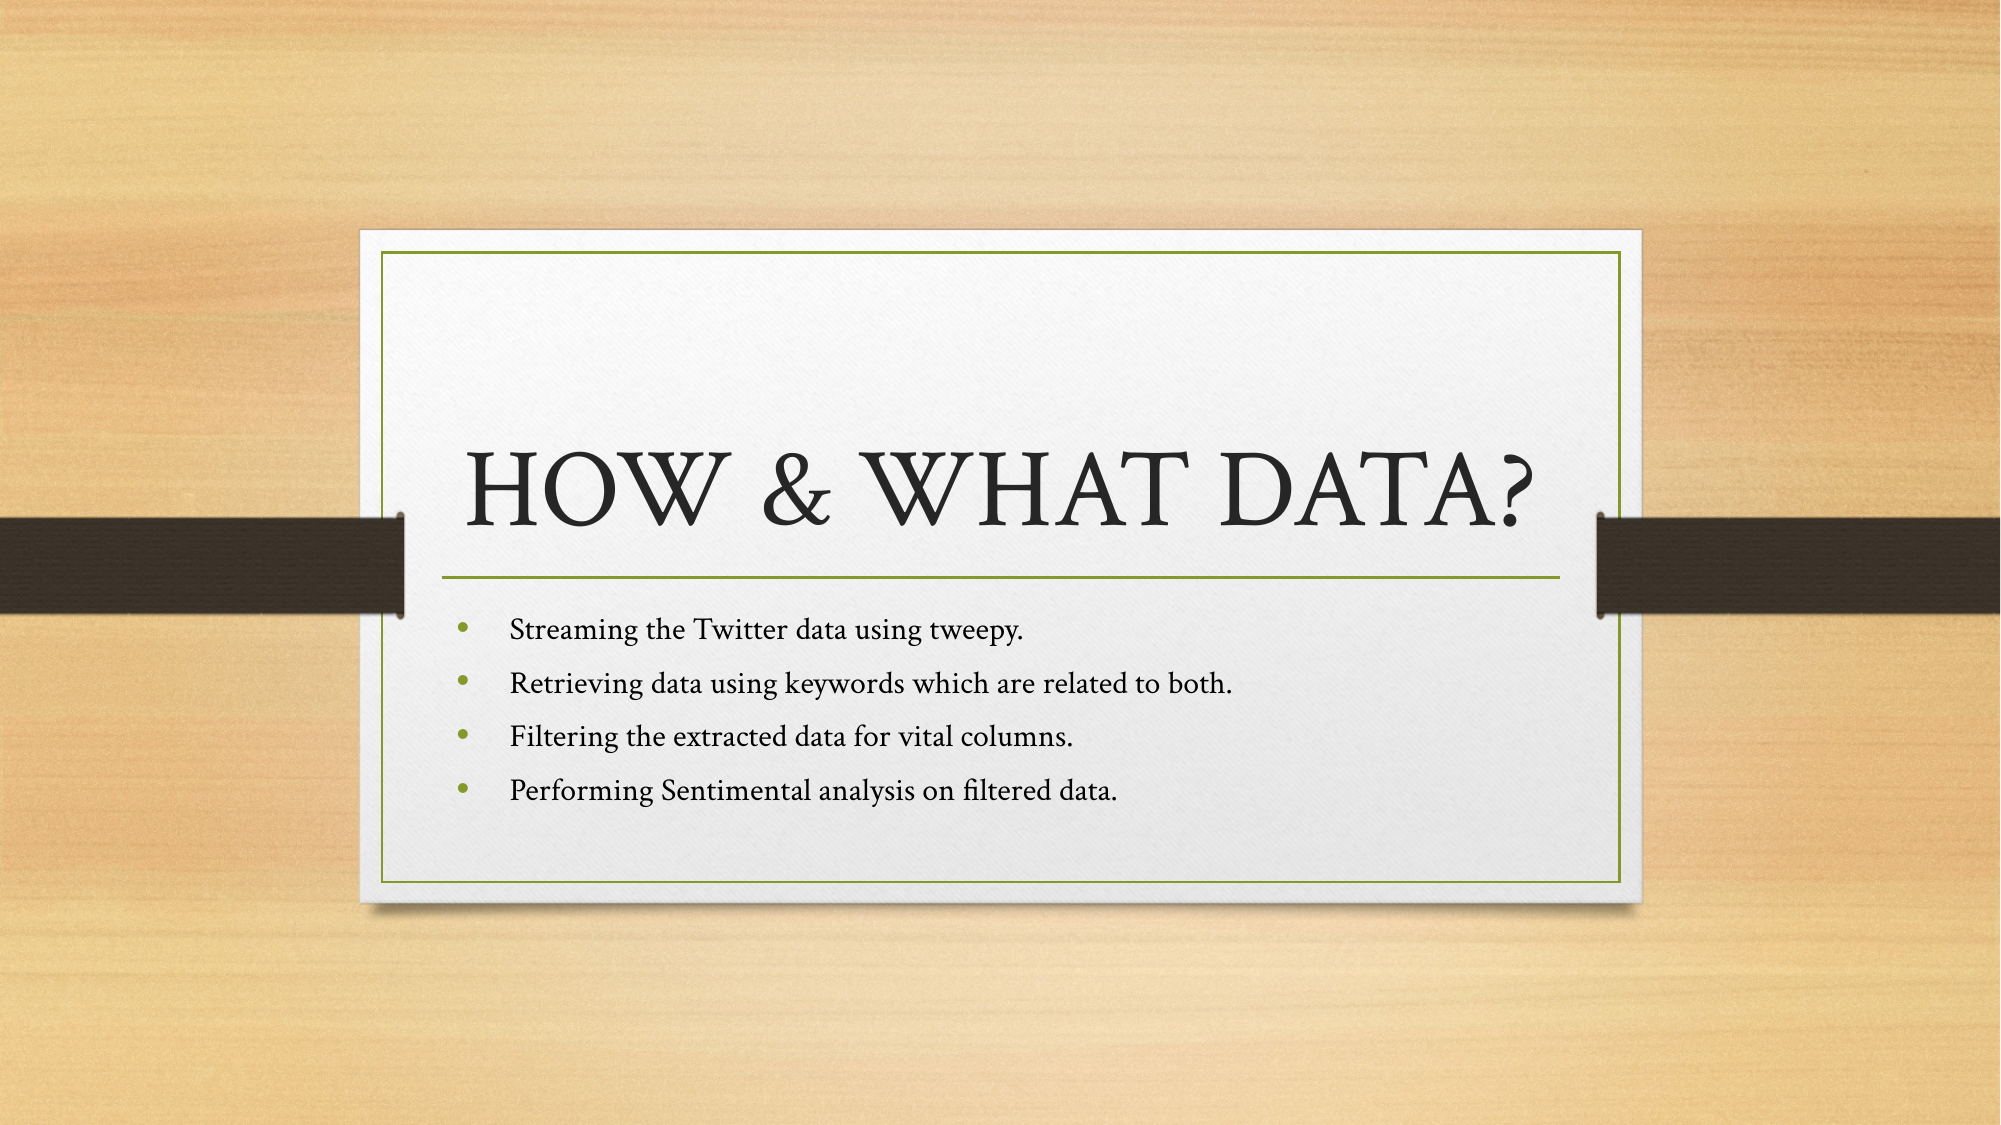

# HOW & WHAT DATA?
Streaming the Twitter data using tweepy.
Retrieving data using keywords which are related to both.
Filtering the extracted data for vital columns.
Performing Sentimental analysis on filtered data.